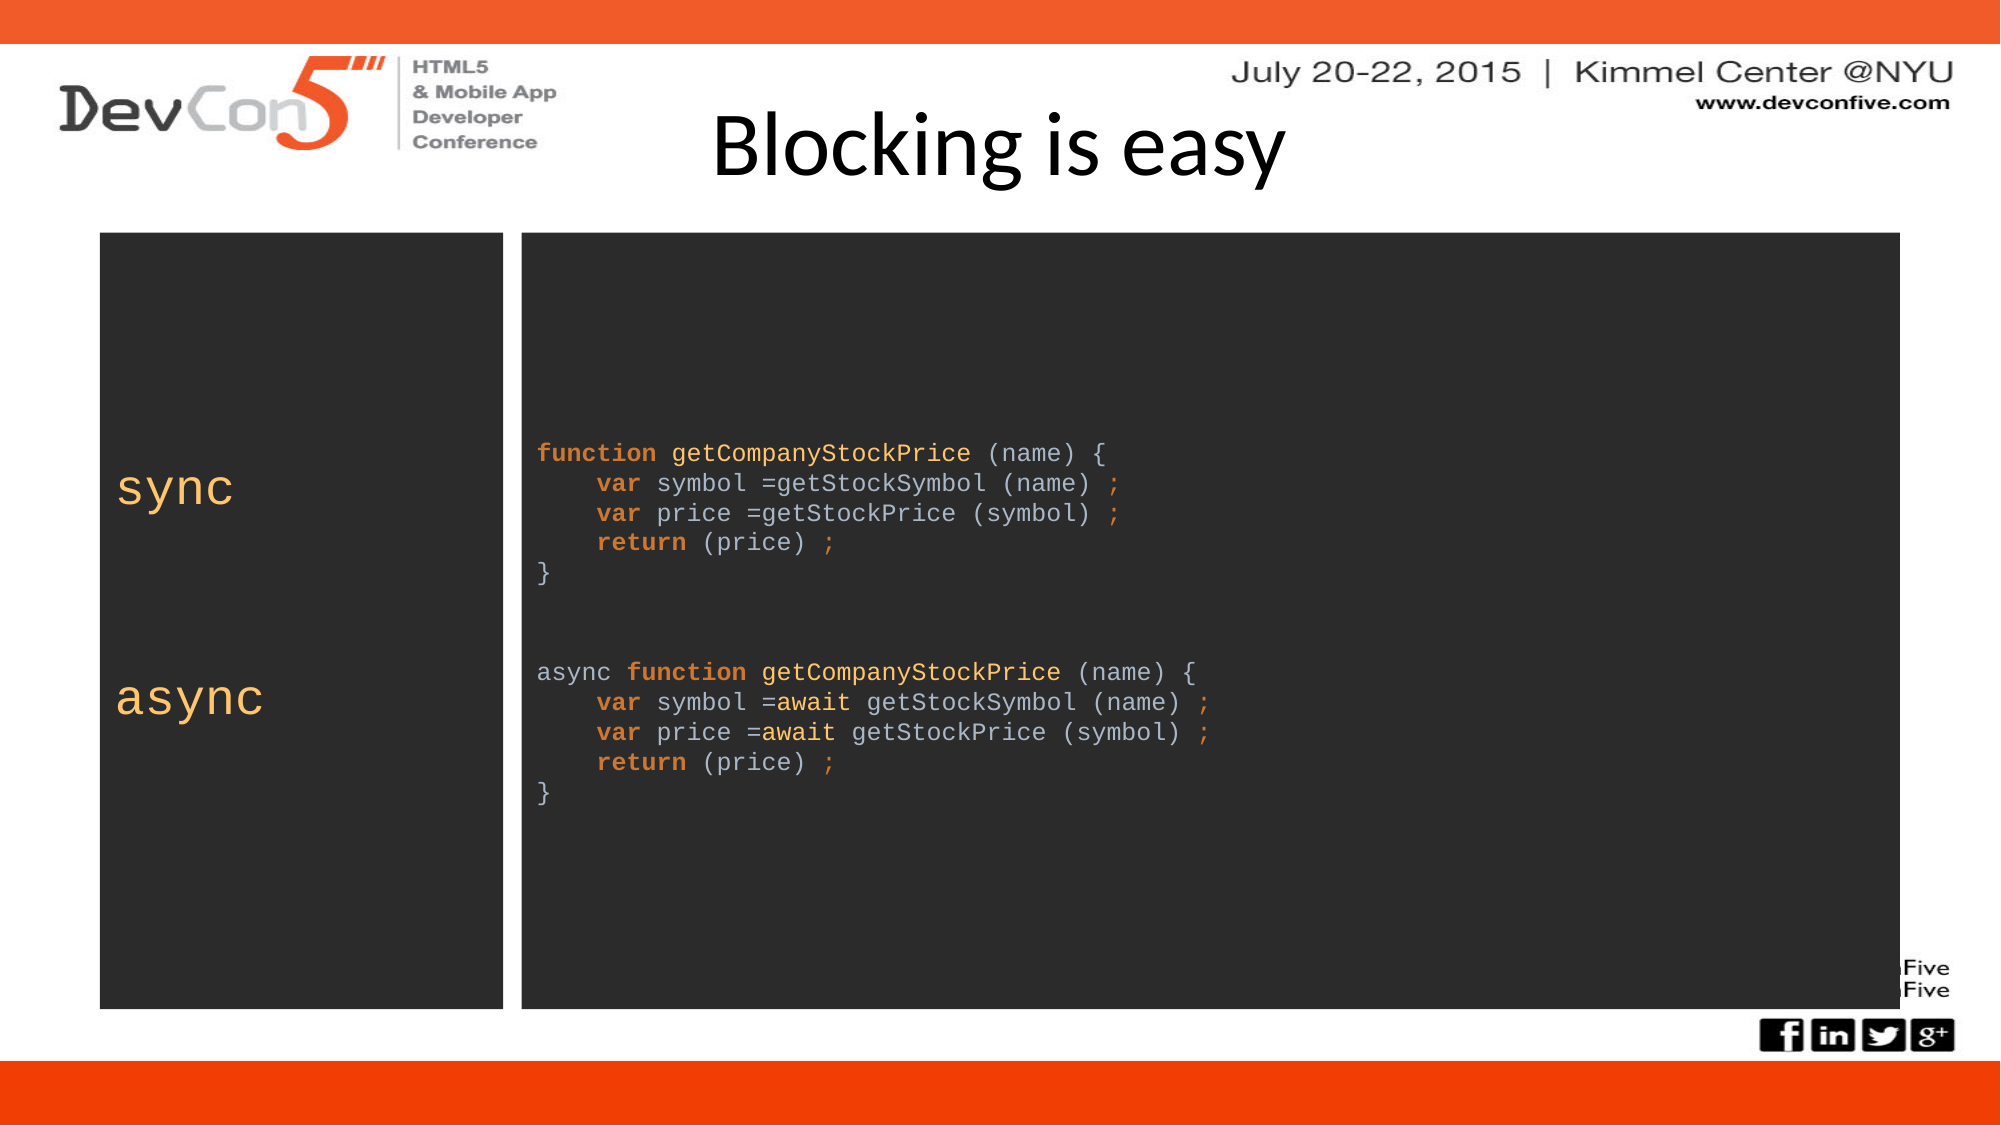

# Blocking is easy

sync

async
function getCompanyStockPrice (name) {
    var symbol =getStockSymbol (name) ;
    var price =getStockPrice (symbol) ;
    return (price) ;
}

async function getCompanyStockPrice (name) {
    var symbol =await getStockSymbol (name) ;
    var price =await getStockPrice (symbol) ;
    return (price) ;
}